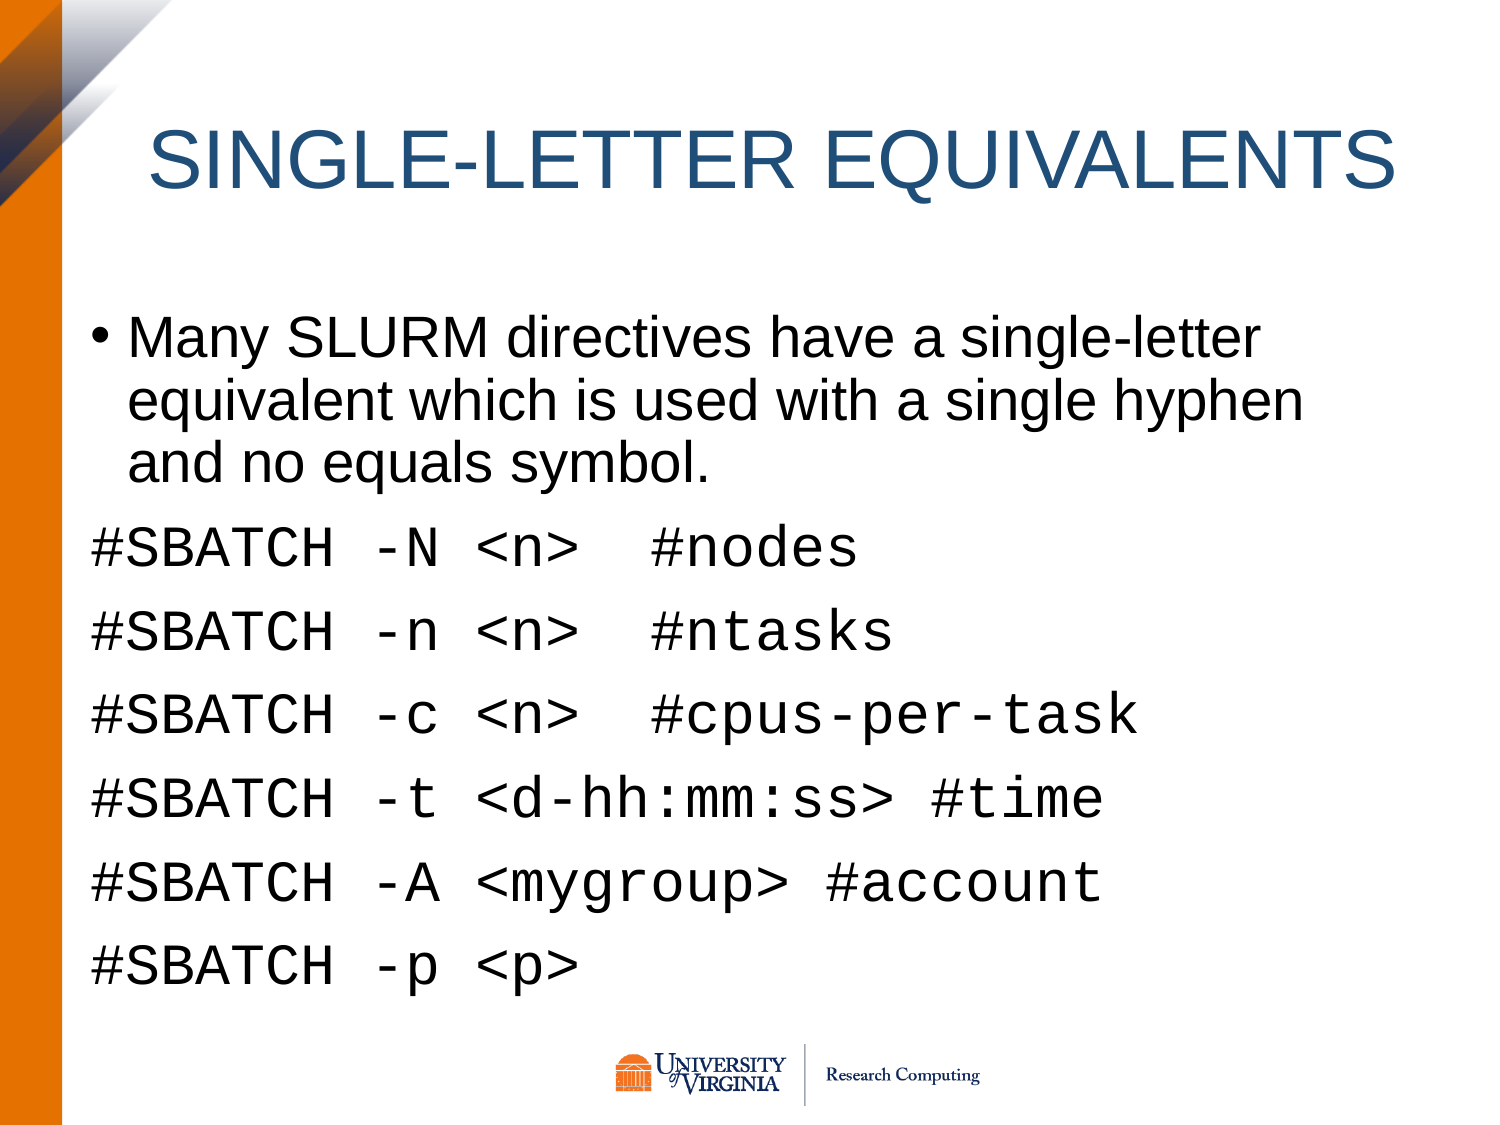

# Single-Letter Equivalents
Many SLURM directives have a single-letter equivalent which is used with a single hyphen and no equals symbol.
#SBATCH -N <n>  #nodes
#SBATCH -n <n>  #ntasks
#SBATCH -c <n>  #cpus-per-task
#SBATCH -t <d-hh:mm:ss> #time
#SBATCH -A <mygroup> #account
#SBATCH -p <p>